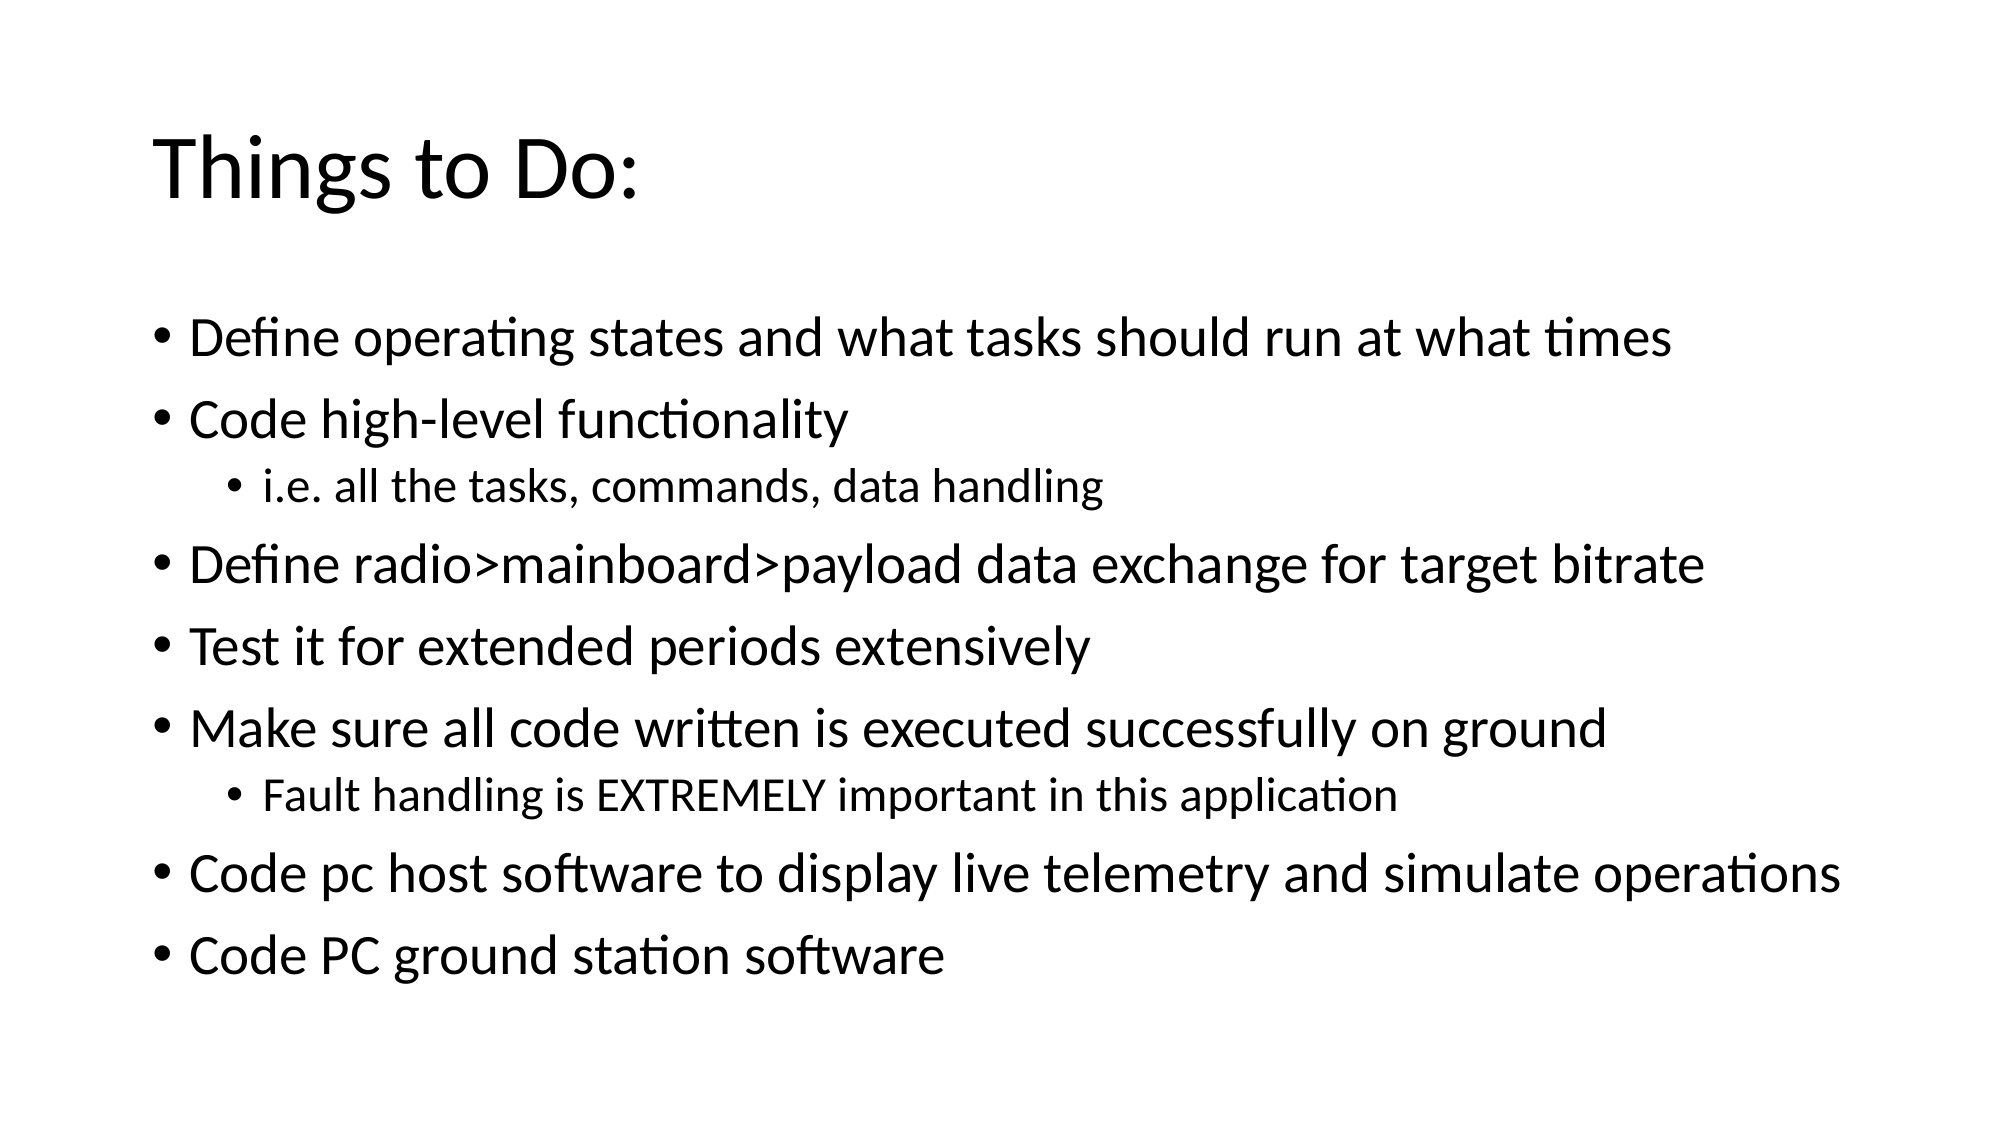

# Things to Do:
Define operating states and what tasks should run at what times
Code high-level functionality
i.e. all the tasks, commands, data handling
Define radio>mainboard>payload data exchange for target bitrate
Test it for extended periods extensively
Make sure all code written is executed successfully on ground
Fault handling is EXTREMELY important in this application
Code pc host software to display live telemetry and simulate operations
Code PC ground station software